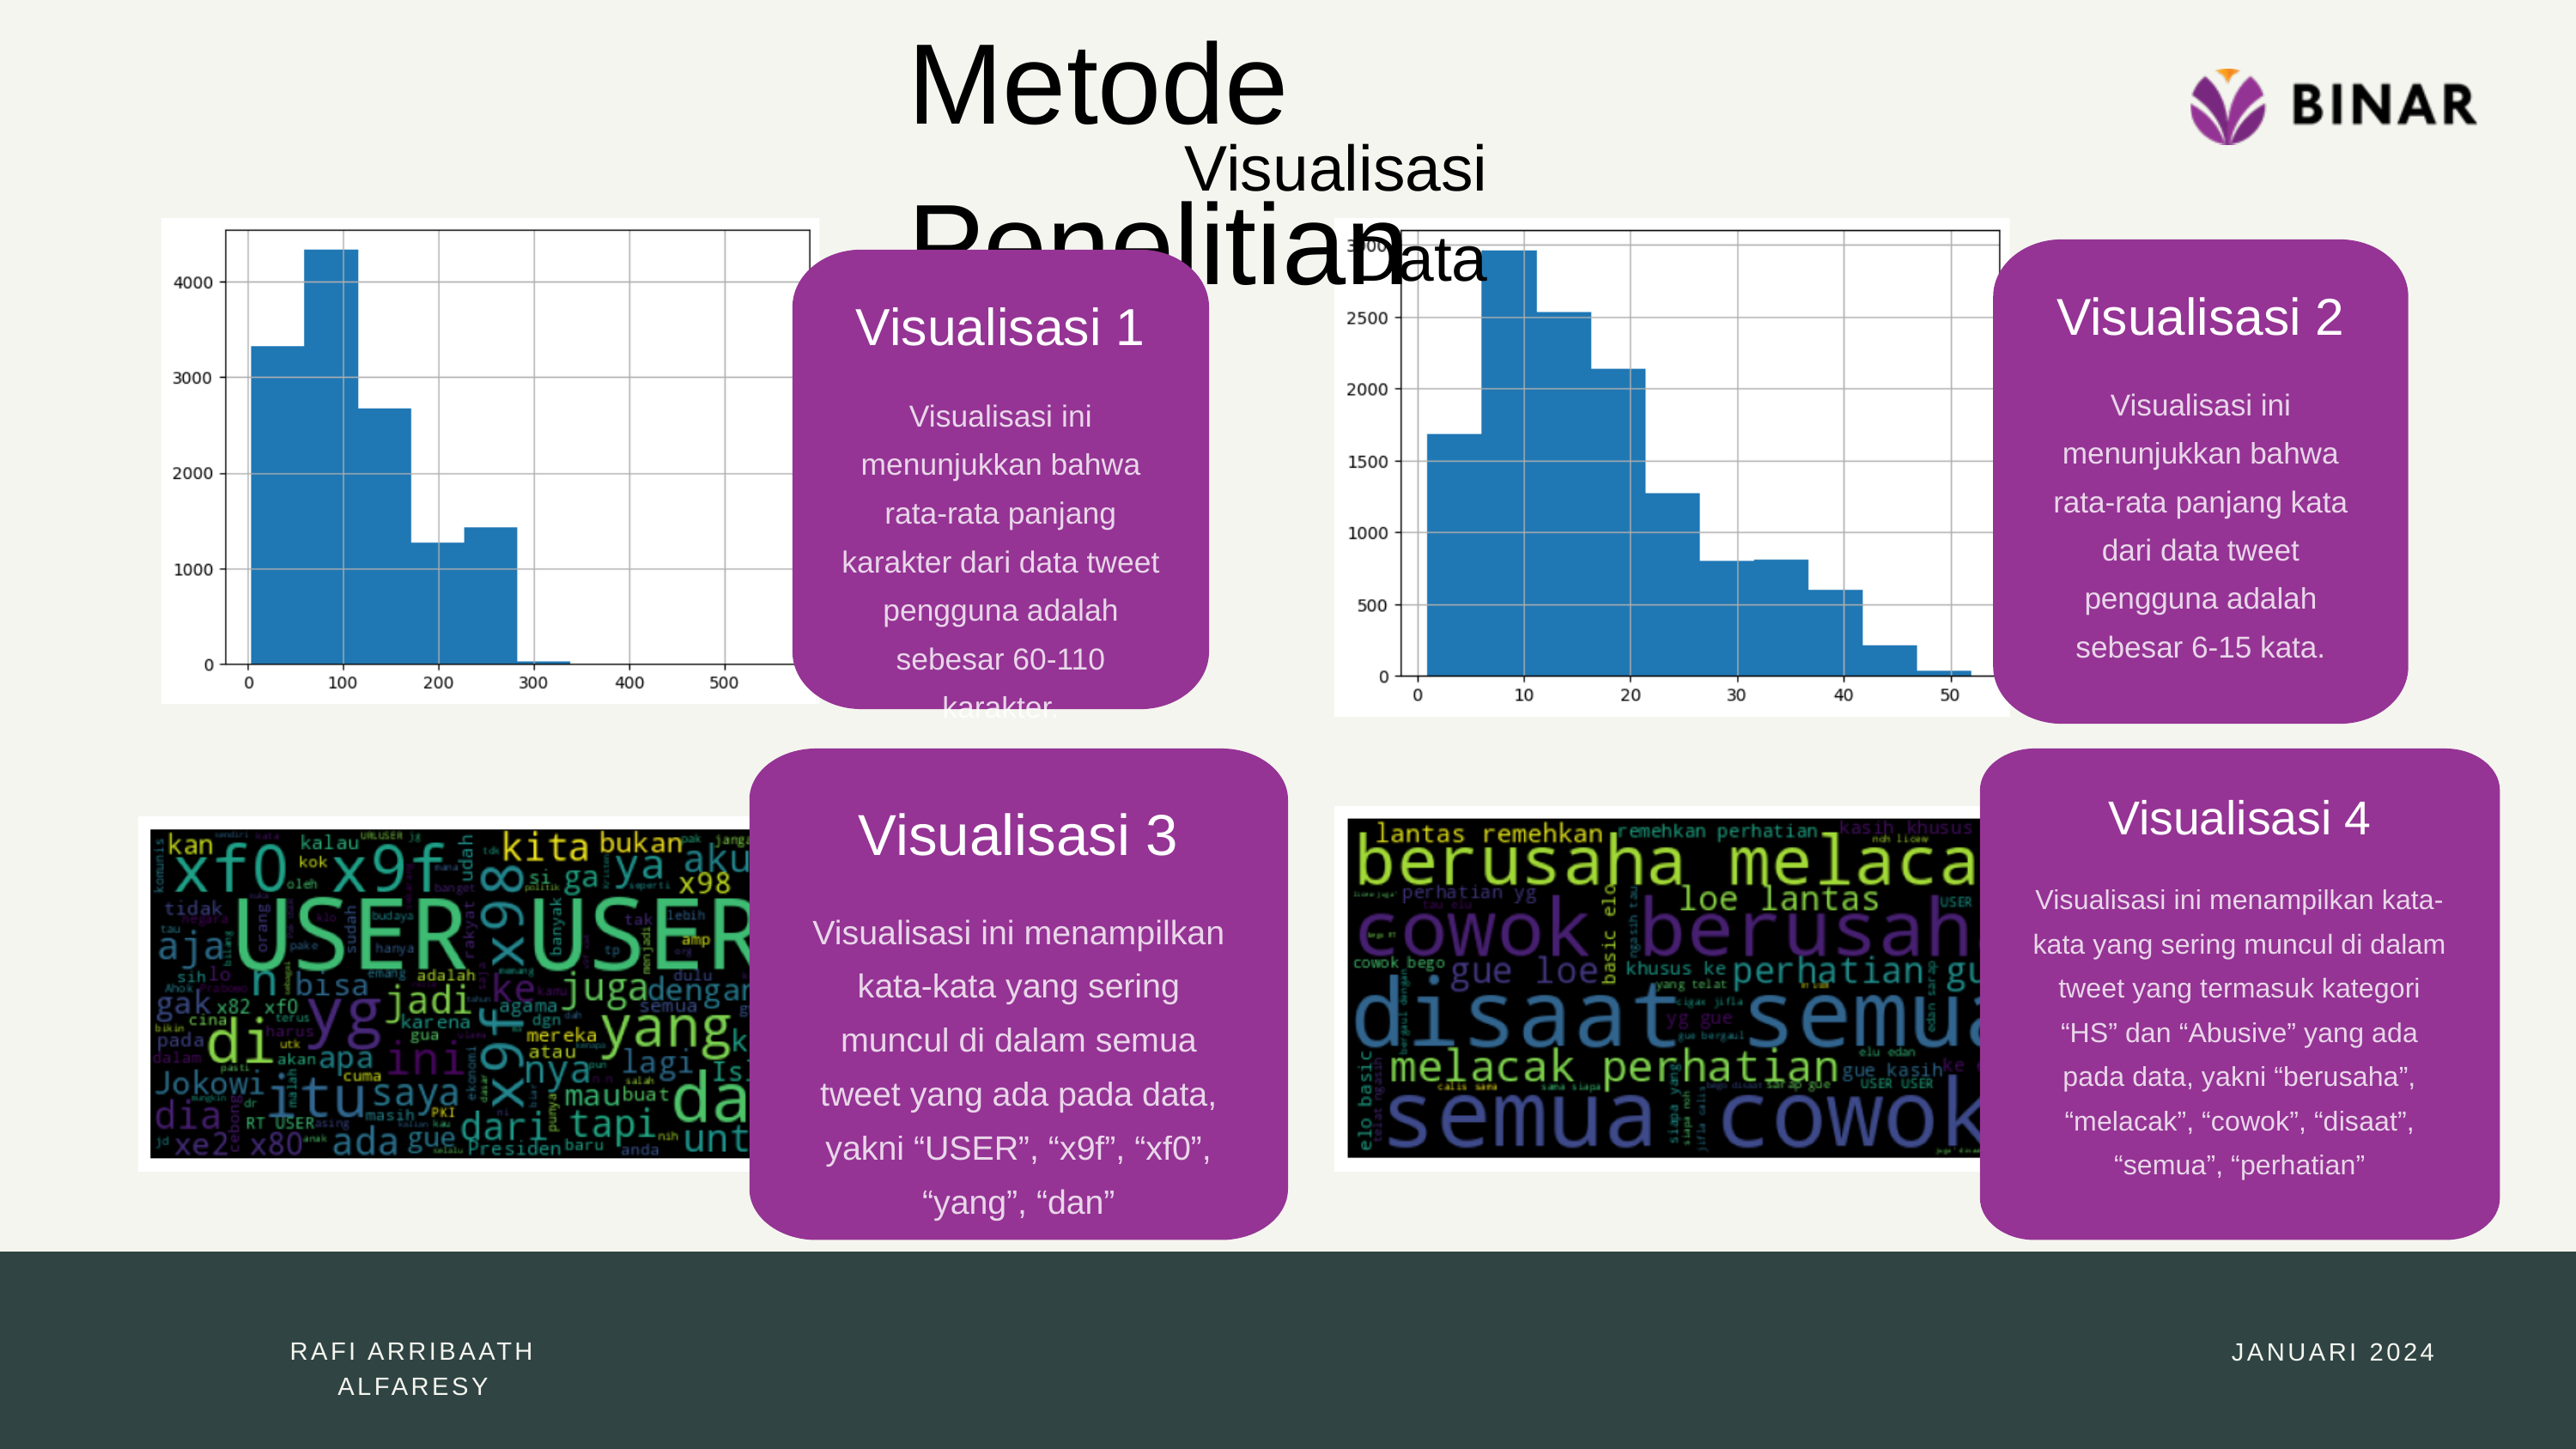

Metode Penelitian

Visualisasi Data

Visualisasi 2
Visualisasi ini menunjukkan bahwa rata-rata panjang kata dari data tweet pengguna adalah sebesar 6-15 kata.

Visualisasi 1
Visualisasi ini menunjukkan bahwa rata-rata panjang karakter dari data tweet pengguna adalah sebesar 60-110 karakter.

Visualisasi 3
Visualisasi ini menampilkan kata-kata yang sering muncul di dalam semua tweet yang ada pada data, yakni “USER”, “x9f”, “xf0”, “yang”, “dan”

Visualisasi 4
Visualisasi ini menampilkan kata-kata yang sering muncul di dalam tweet yang termasuk kategori “HS” dan “Abusive” yang ada pada data, yakni “berusaha”, “melacak”, “cowok”, “disaat”, “semua”, “perhatian”

RAFI ARRIBAATH ALFARESY
JANUARI 2024